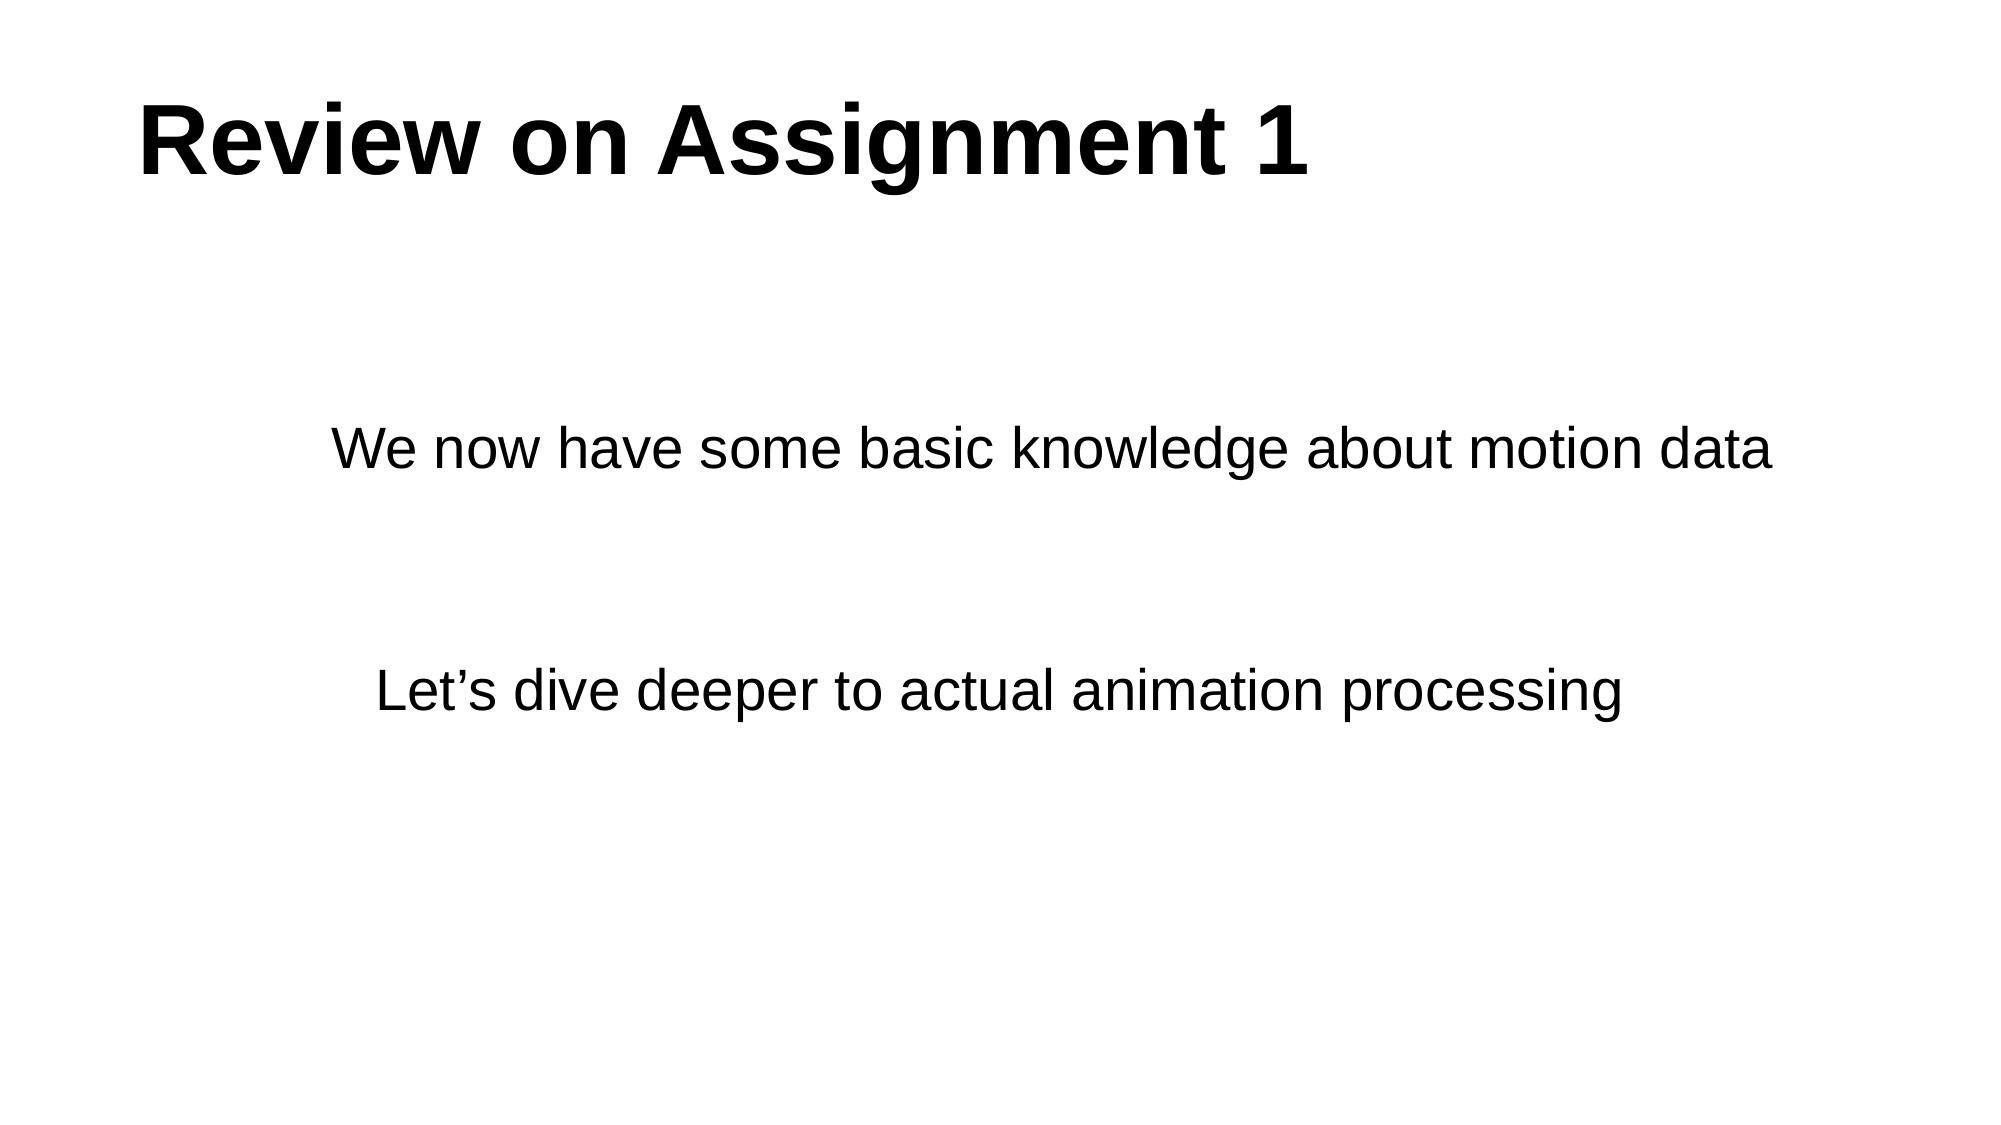

Review on Assignment 1
We now have some basic knowledge about motion data
Let’s dive deeper to actual animation processing